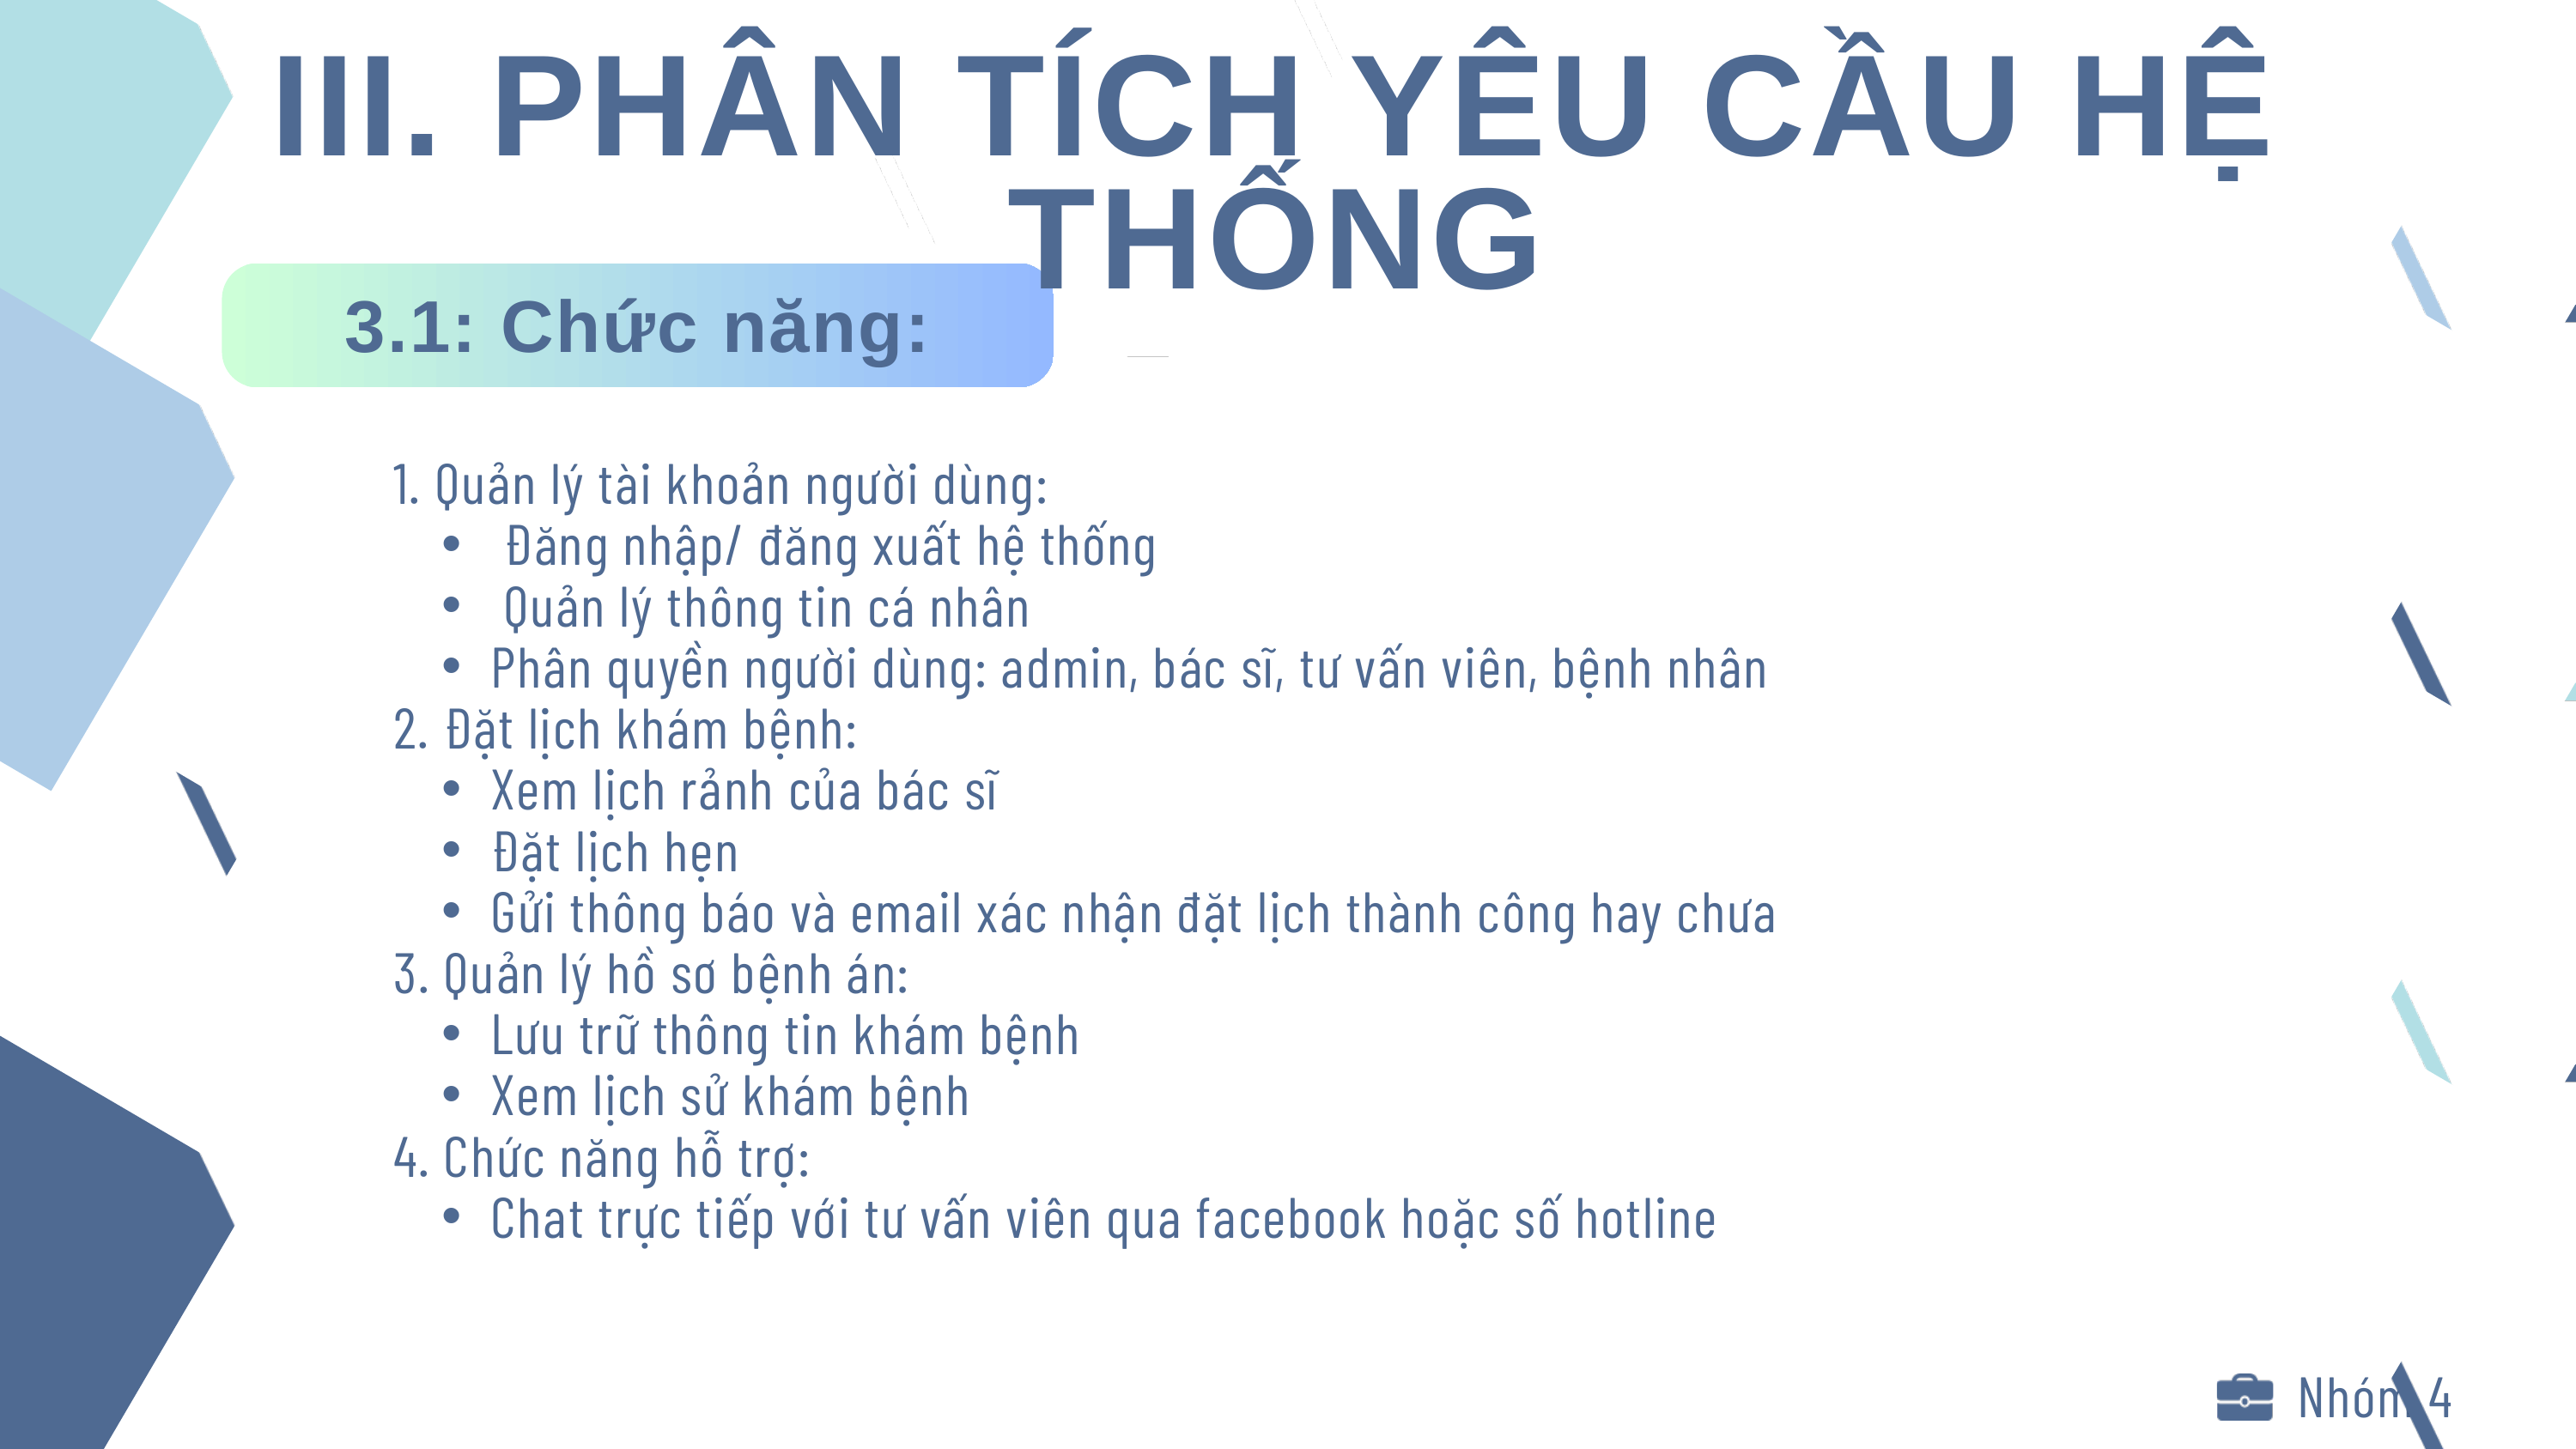

III. PHÂN TÍCH YÊU CẦU HỆ THỐNG

3.1: Chức năng:

1. Quản lý tài khoản người dùng:
 Đăng nhập/ đăng xuất hệ thống
 Quản lý thông tin cá nhân
Phân quyền người dùng: admin, bác sĩ, tư vấn viên, bệnh nhân
2. Đặt lịch khám bệnh:
Xem lịch rảnh của bác sĩ
Đặt lịch hẹn
Gửi thông báo và email xác nhận đặt lịch thành công hay chưa
3. Quản lý hồ sơ bệnh án:
Lưu trữ thông tin khám bệnh
Xem lịch sử khám bệnh
4. Chức năng hỗ trợ:
Chat trực tiếp với tư vấn viên qua facebook hoặc số hotline

Nhóm 4